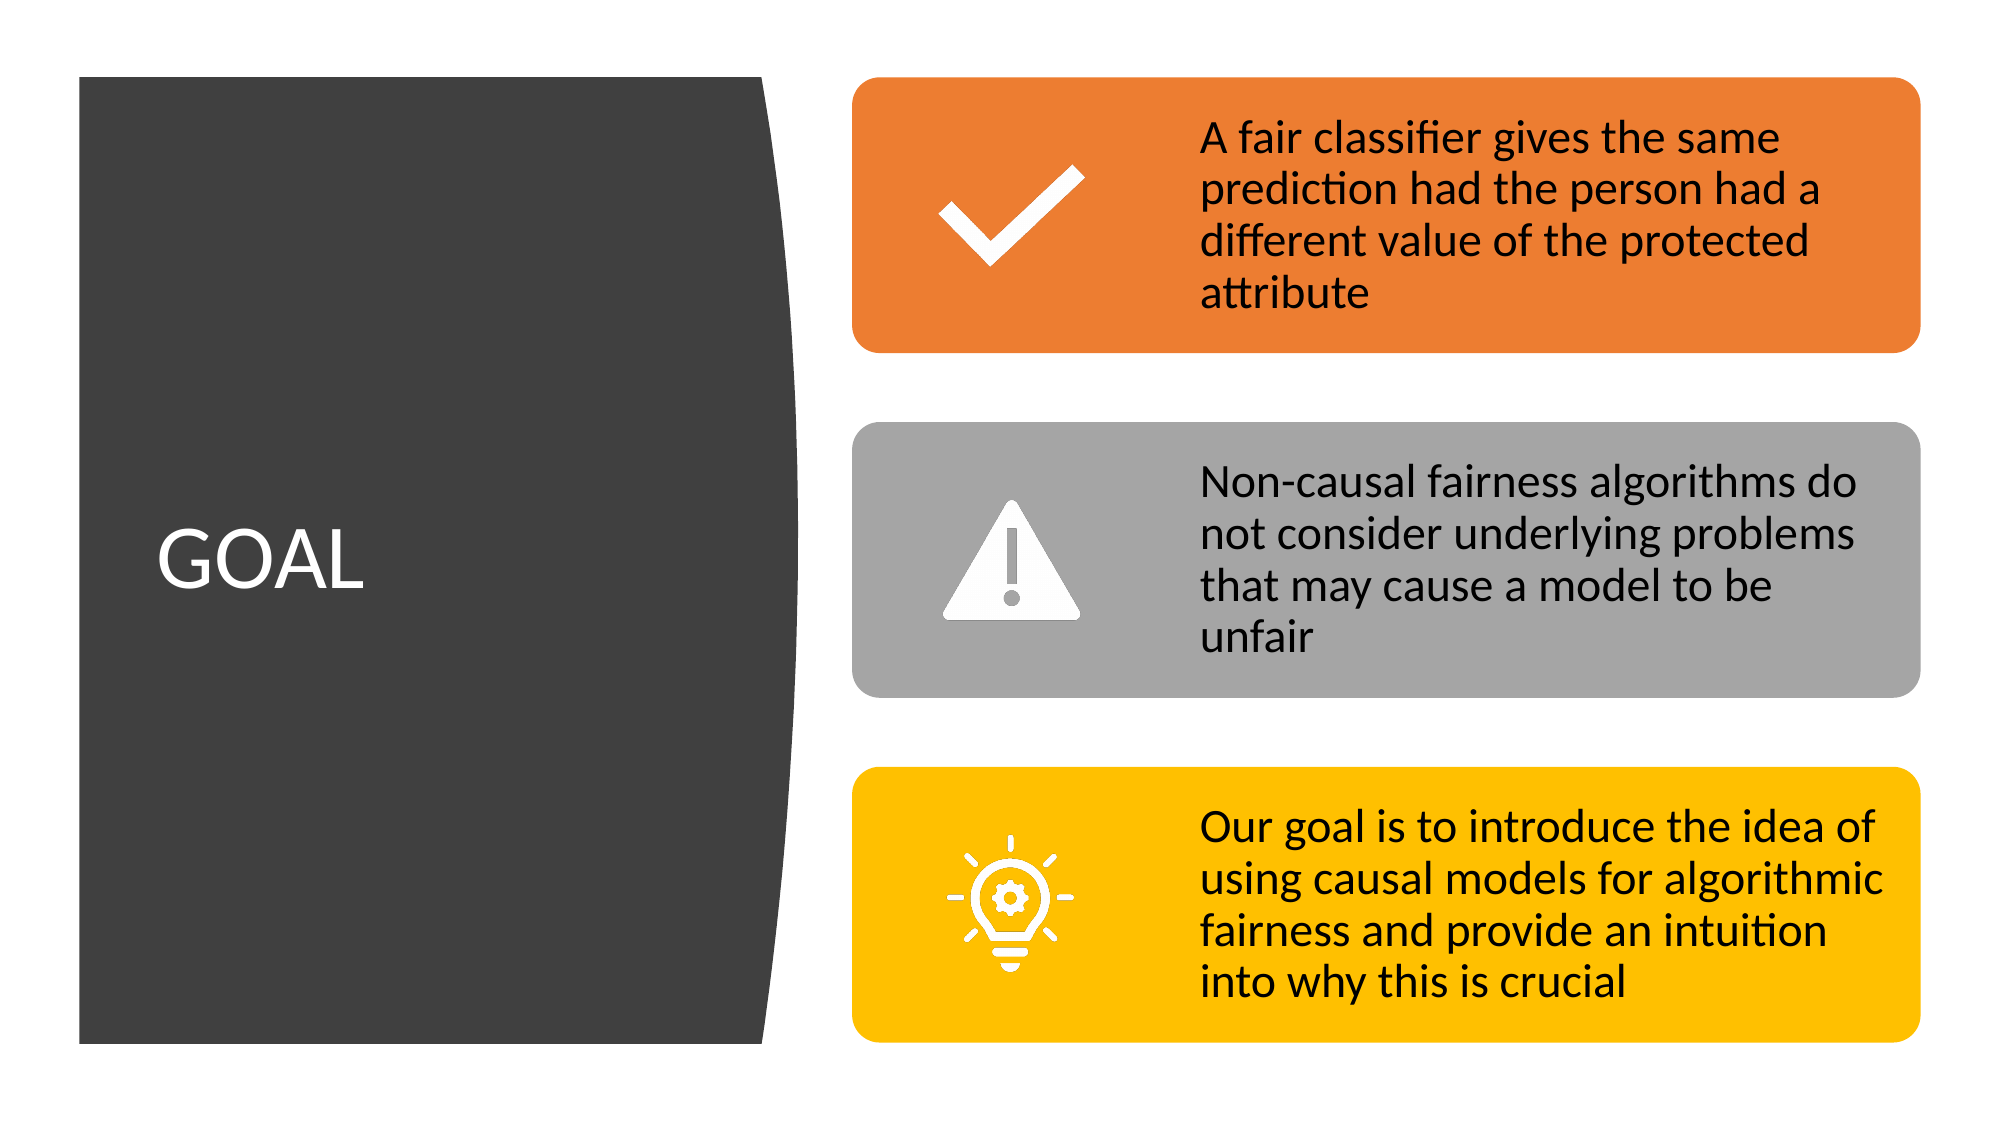

A fair classifier gives the same prediction had the person had a different value of the protected attribute

Non-causal fairness algorithms do not consider underlying problems that may cause a model to be unfair

Our goal is to introduce the idea of using causal models for algorithmic fairness and provide an intuition into why this is crucial

# GOAL